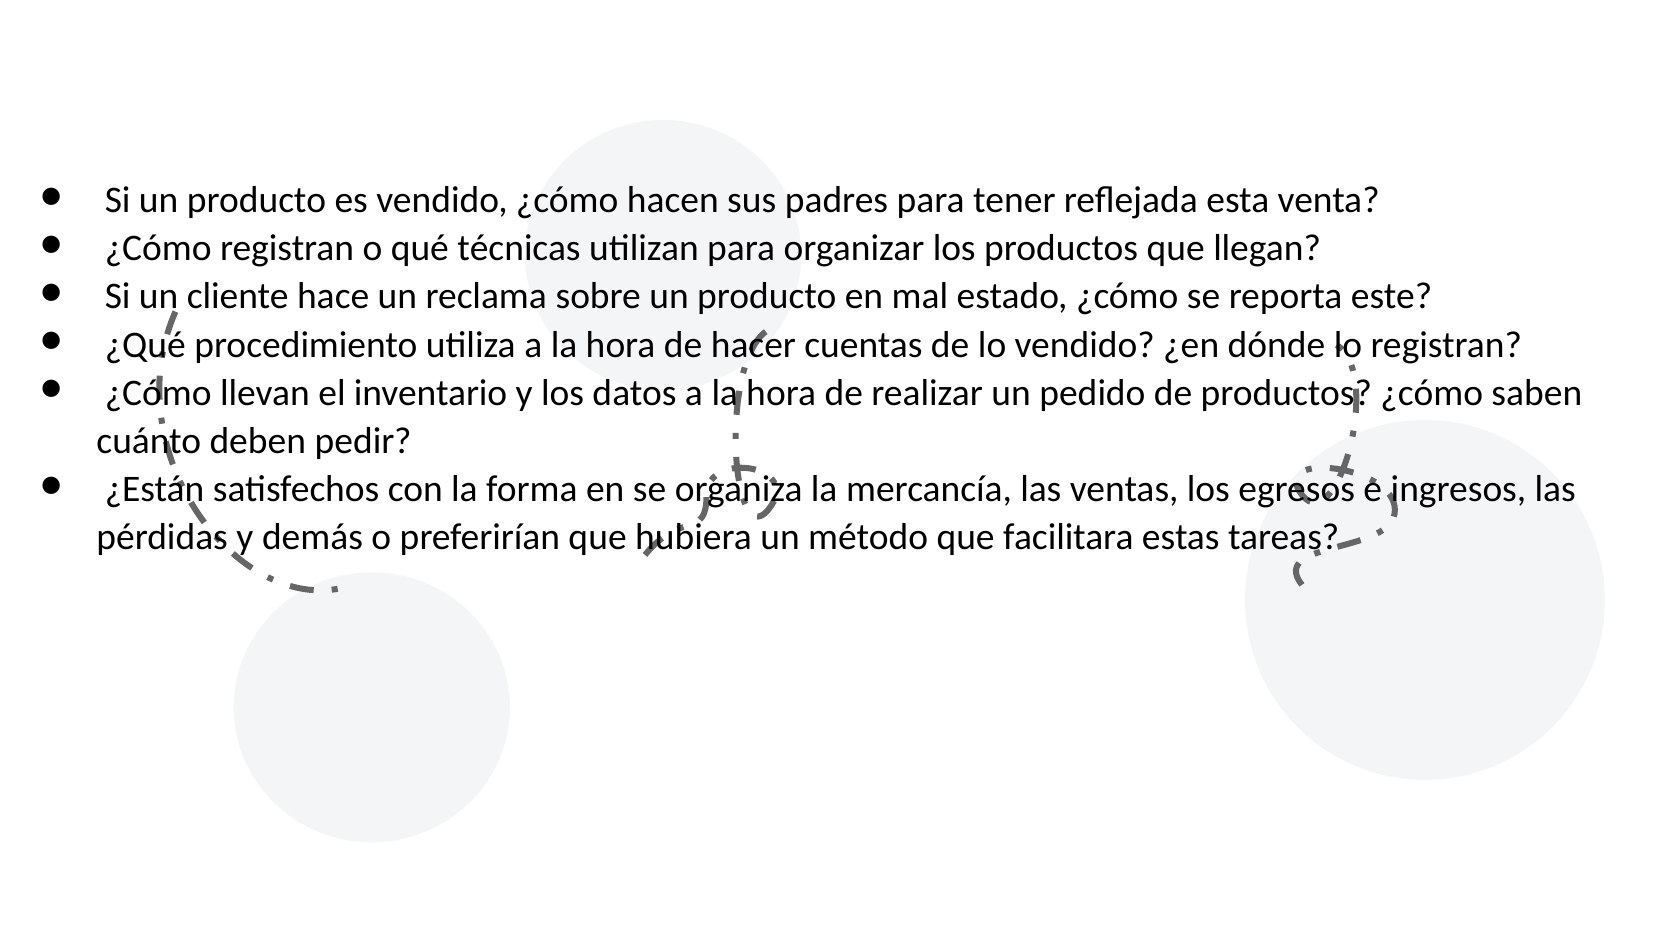

Si un producto es vendido, ¿cómo hacen sus padres para tener reflejada esta venta?
 ¿Cómo registran o qué técnicas utilizan para organizar los productos que llegan?
 Si un cliente hace un reclama sobre un producto en mal estado, ¿cómo se reporta este?
 ¿Qué procedimiento utiliza a la hora de hacer cuentas de lo vendido? ¿en dónde lo registran?
 ¿Cómo llevan el inventario y los datos a la hora de realizar un pedido de productos? ¿cómo saben cuánto deben pedir?
 ¿Están satisfechos con la forma en se organiza la mercancía, las ventas, los egresos e ingresos, las pérdidas y demás o preferirían que hubiera un método que facilitara estas tareas?